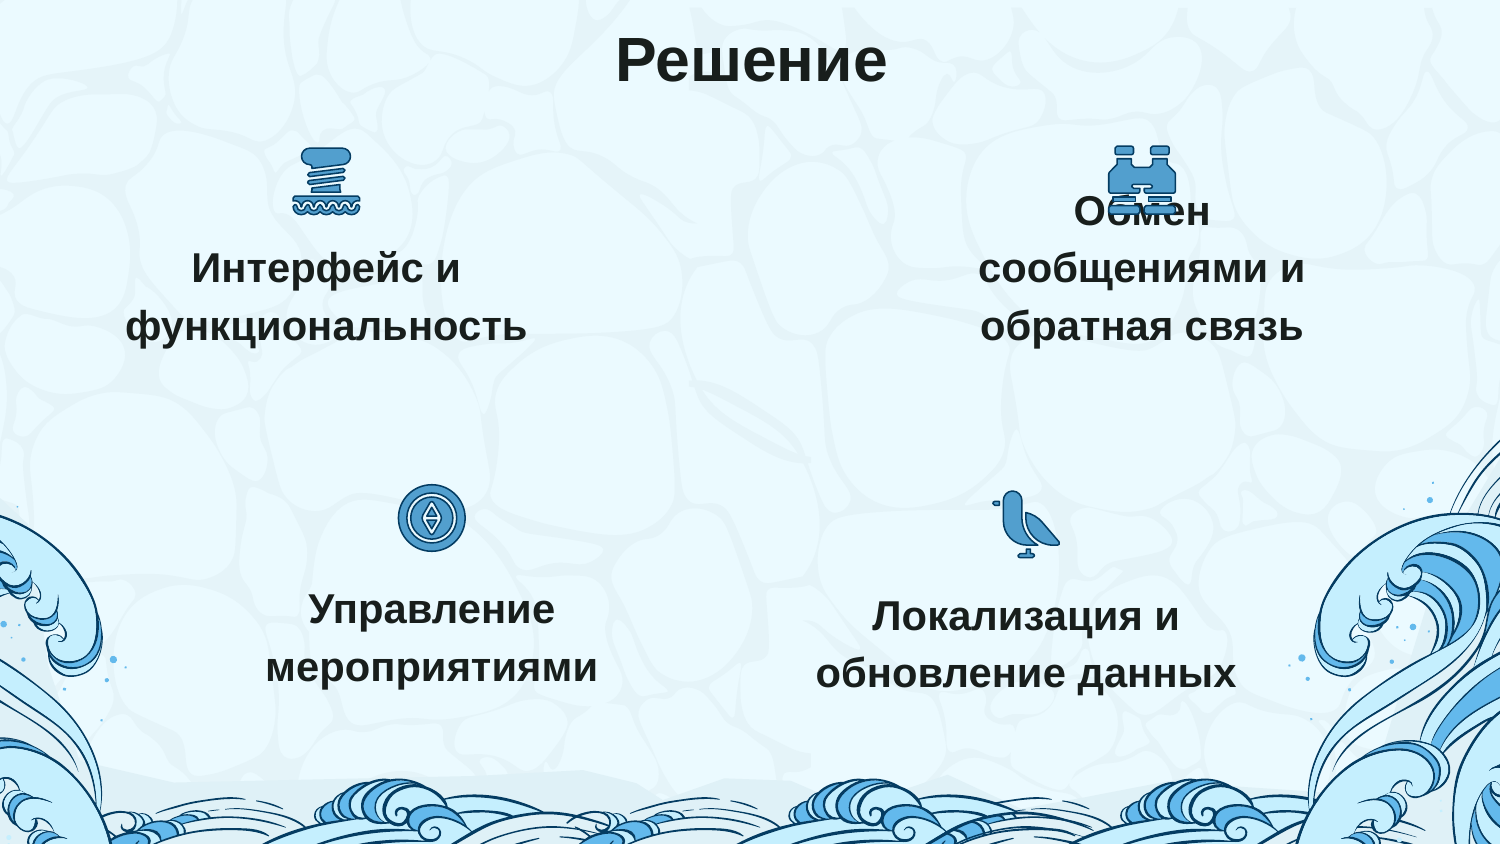

# Решение

Интерфейс и функциональность
Обмен сообщениями и обратная связь

Локализация и обновление данных
Управление мероприятиями